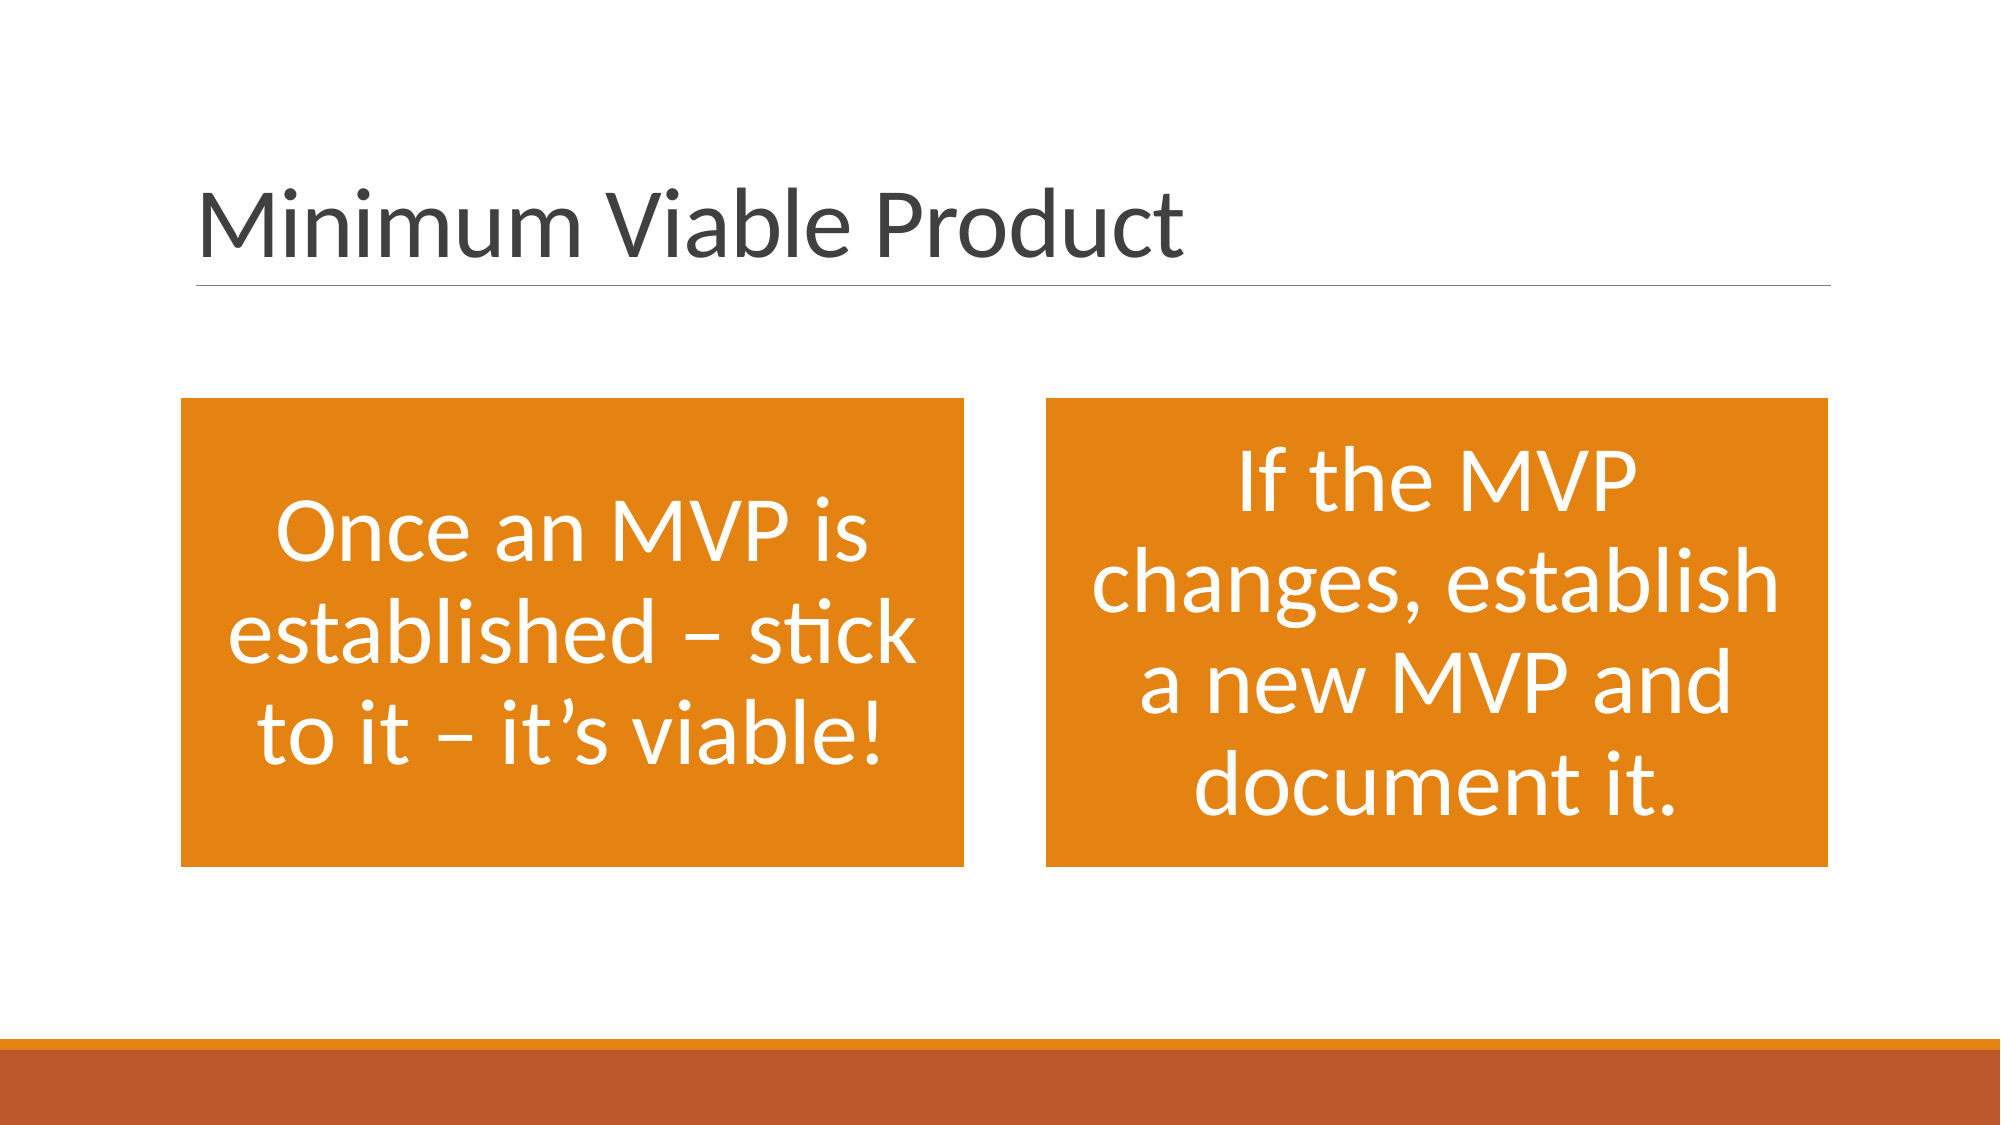

# Minimum Viable Product
Once an MVP is established – stick to it – it’s viable!
If the MVP changes, establish a new MVP and document it.